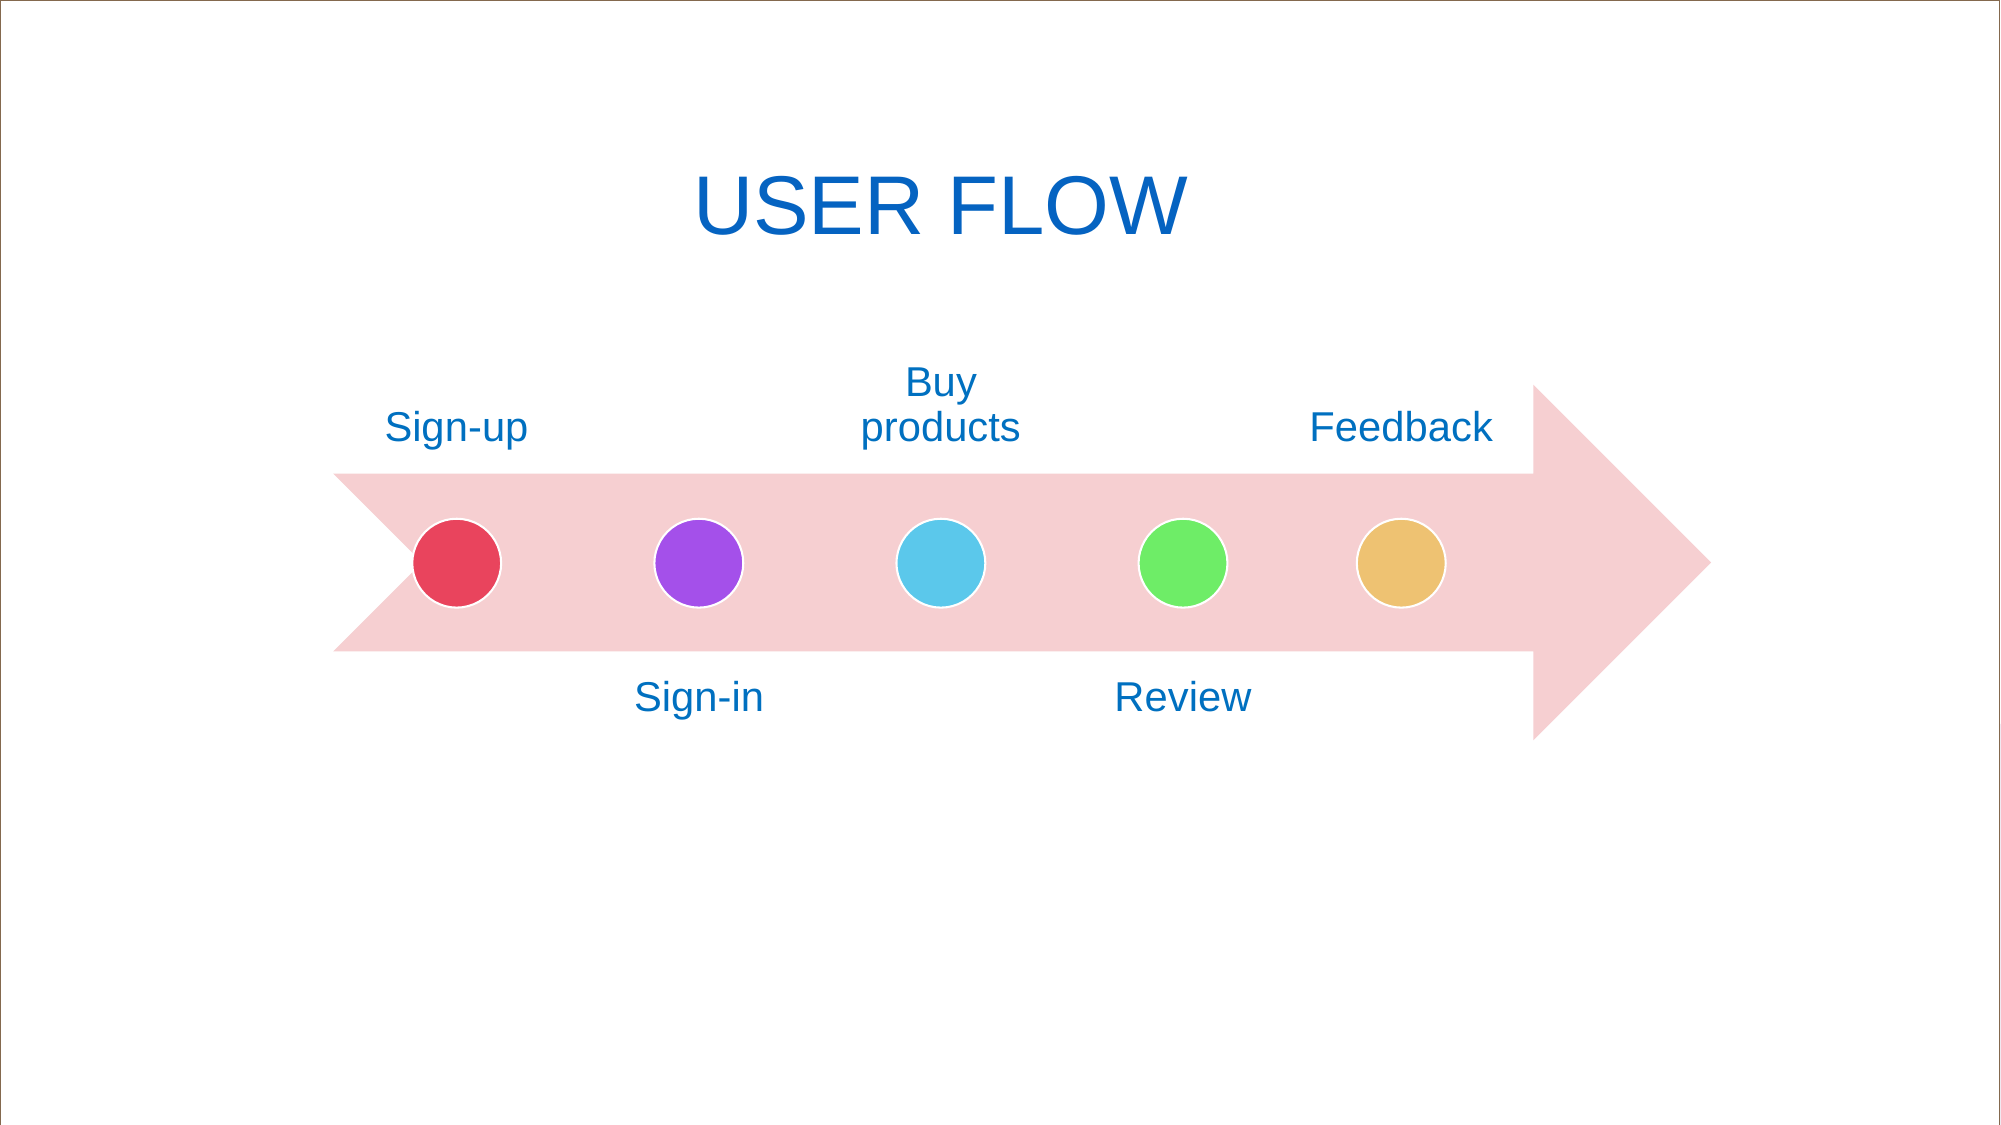

CÚCU

Buy products

Sign-up

Feedback
USER FLOW

Sign-in

Review